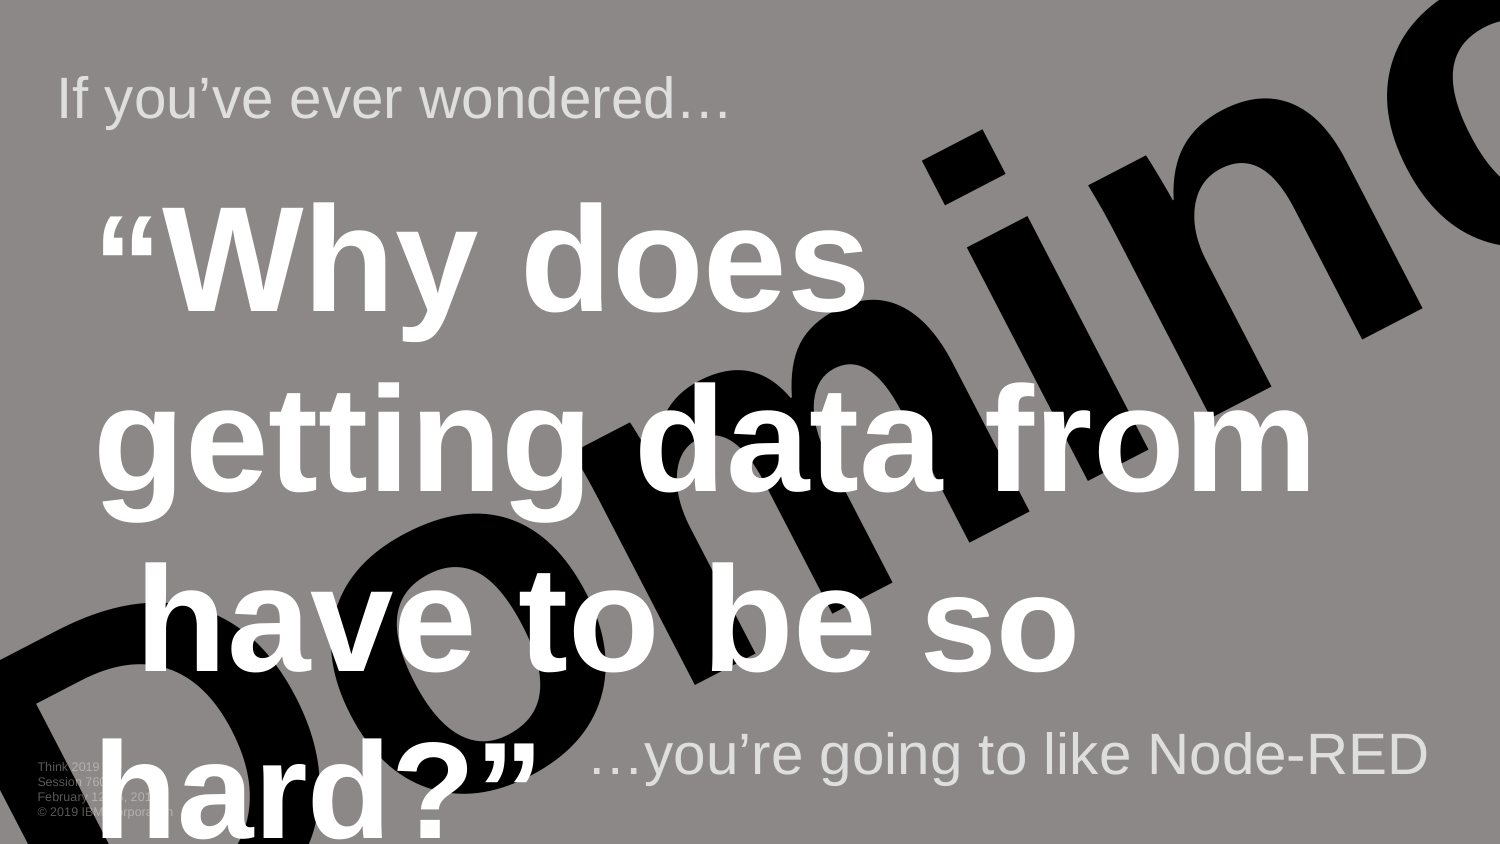

If you’ve ever wondered…
Domino
# “Why does getting data from have to be so hard?”
…you’re going to like Node-RED
Think 2019
Session 7604
February 12-15, 2019
© 2019 IBM Corporation